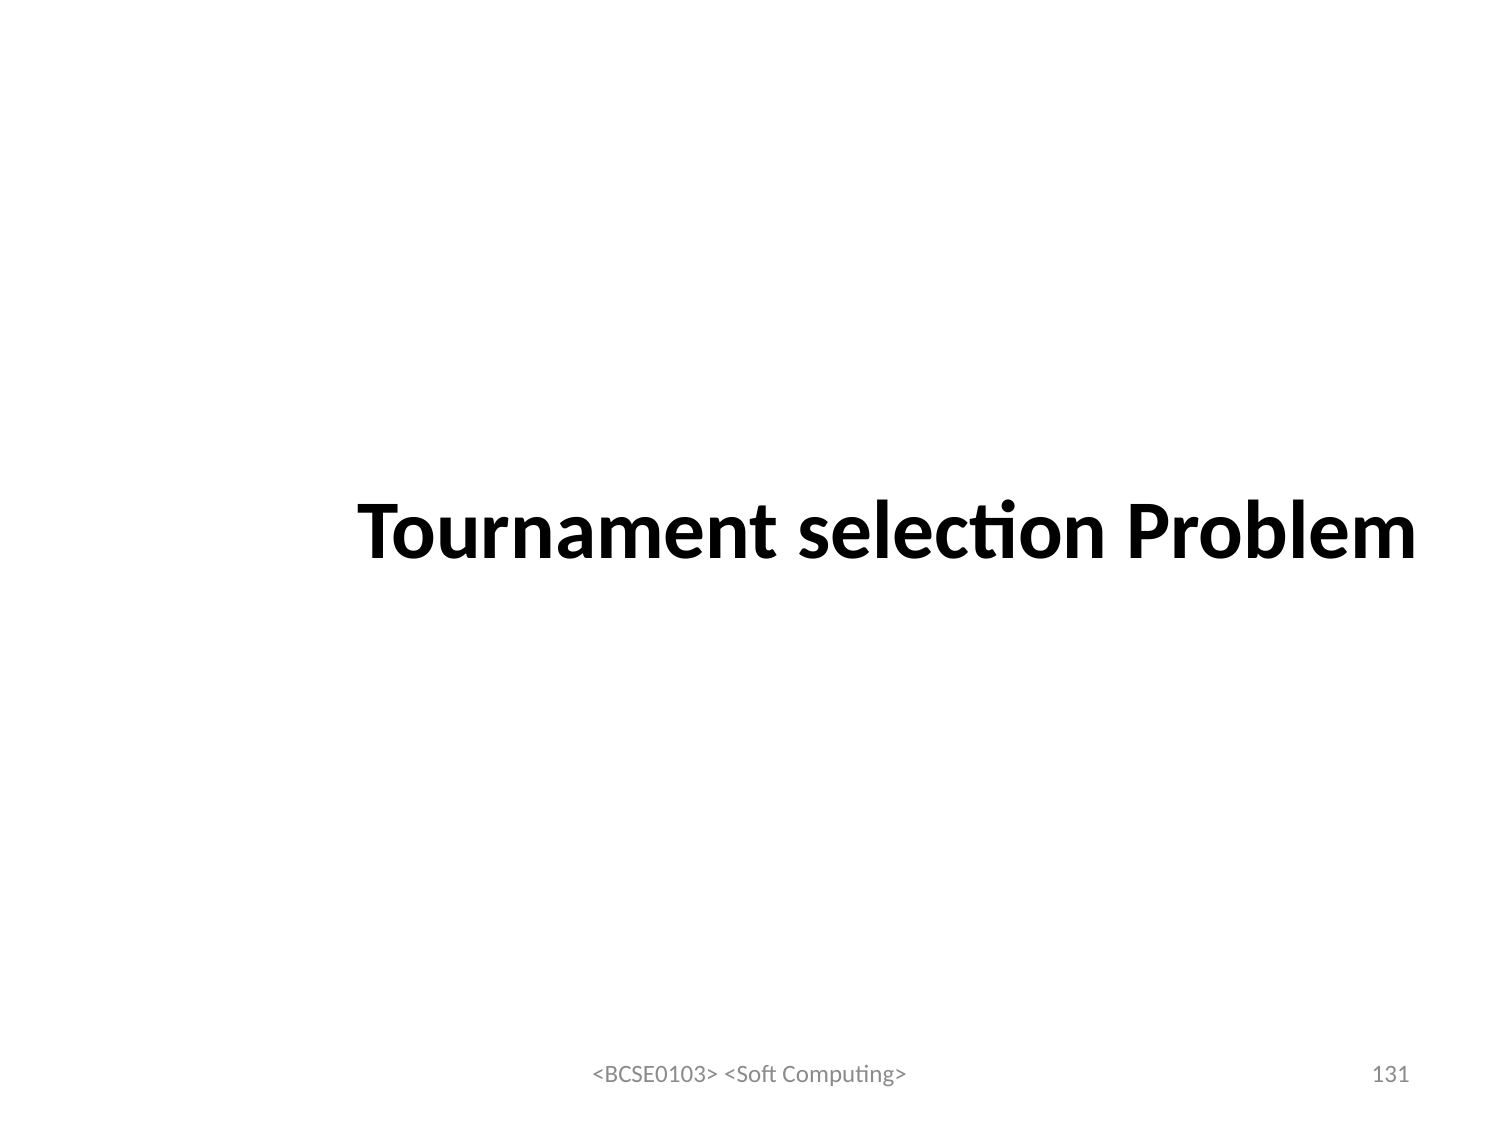

Tournament selection Problem
<BCSE0103> <Soft Computing>
131